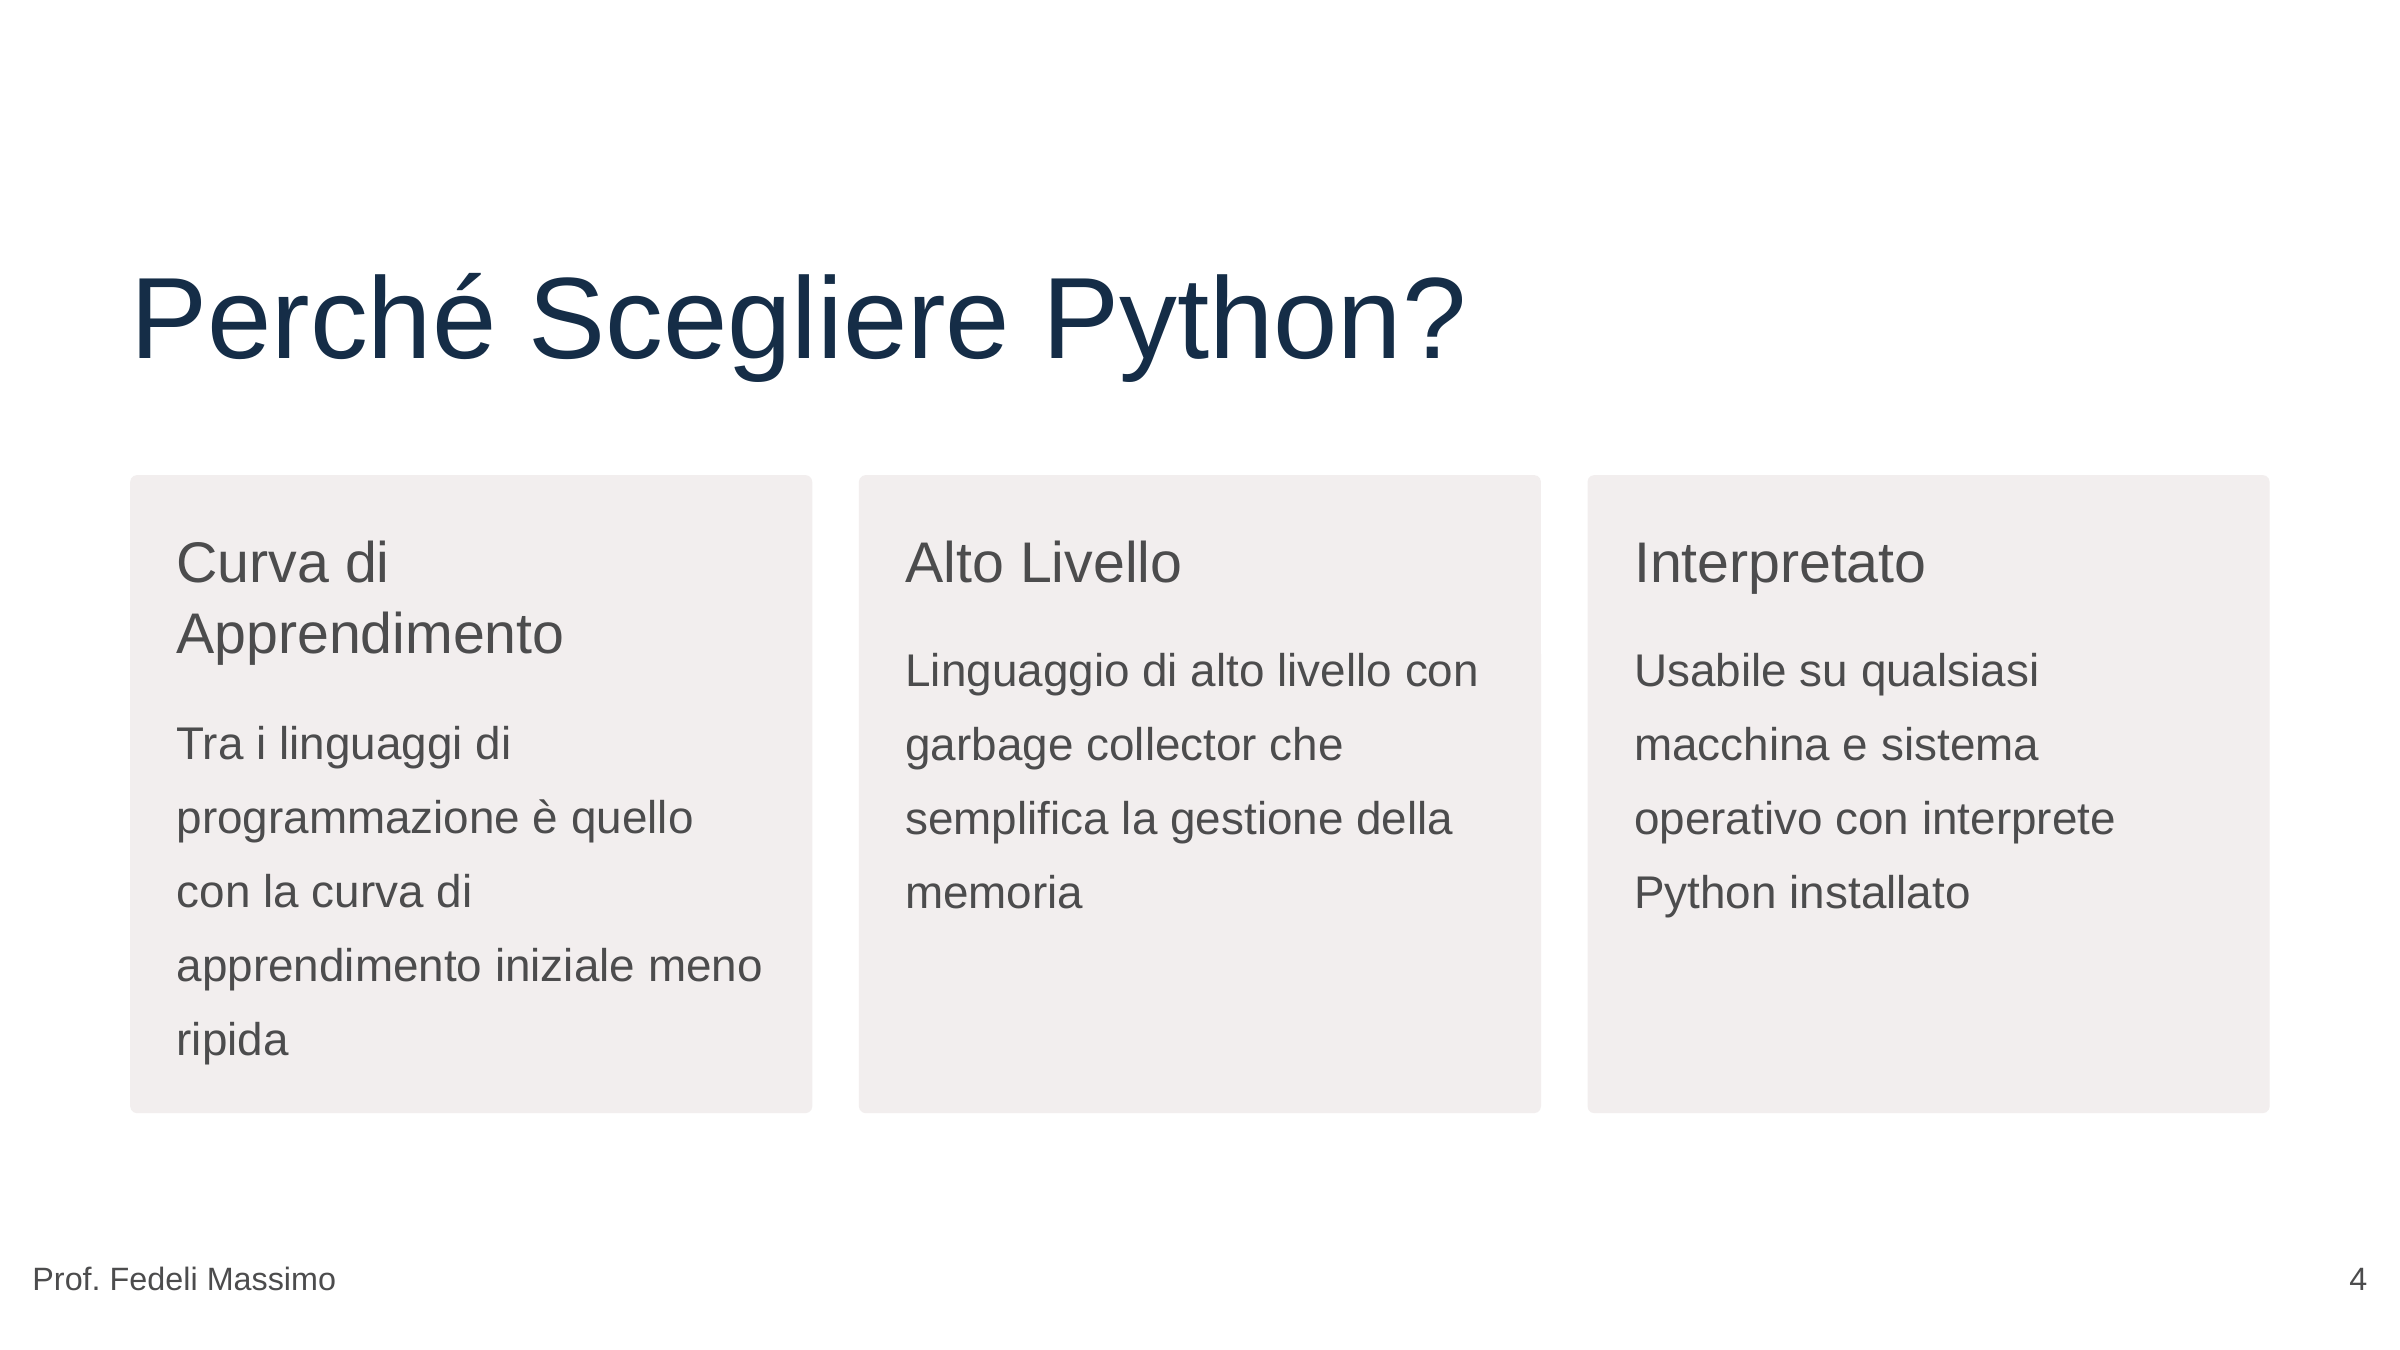

Perché Scegliere Python?

Curva di Apprendimento
Alto Livello
Interpretato
Linguaggio di alto livello con garbage collector che semplifica la gestione della memoria
Usabile su qualsiasi macchina e sistema operativo con interprete Python installato
Tra i linguaggi di programmazione è quello con la curva di apprendimento iniziale meno ripida
Prof. Fedeli Massimo
4